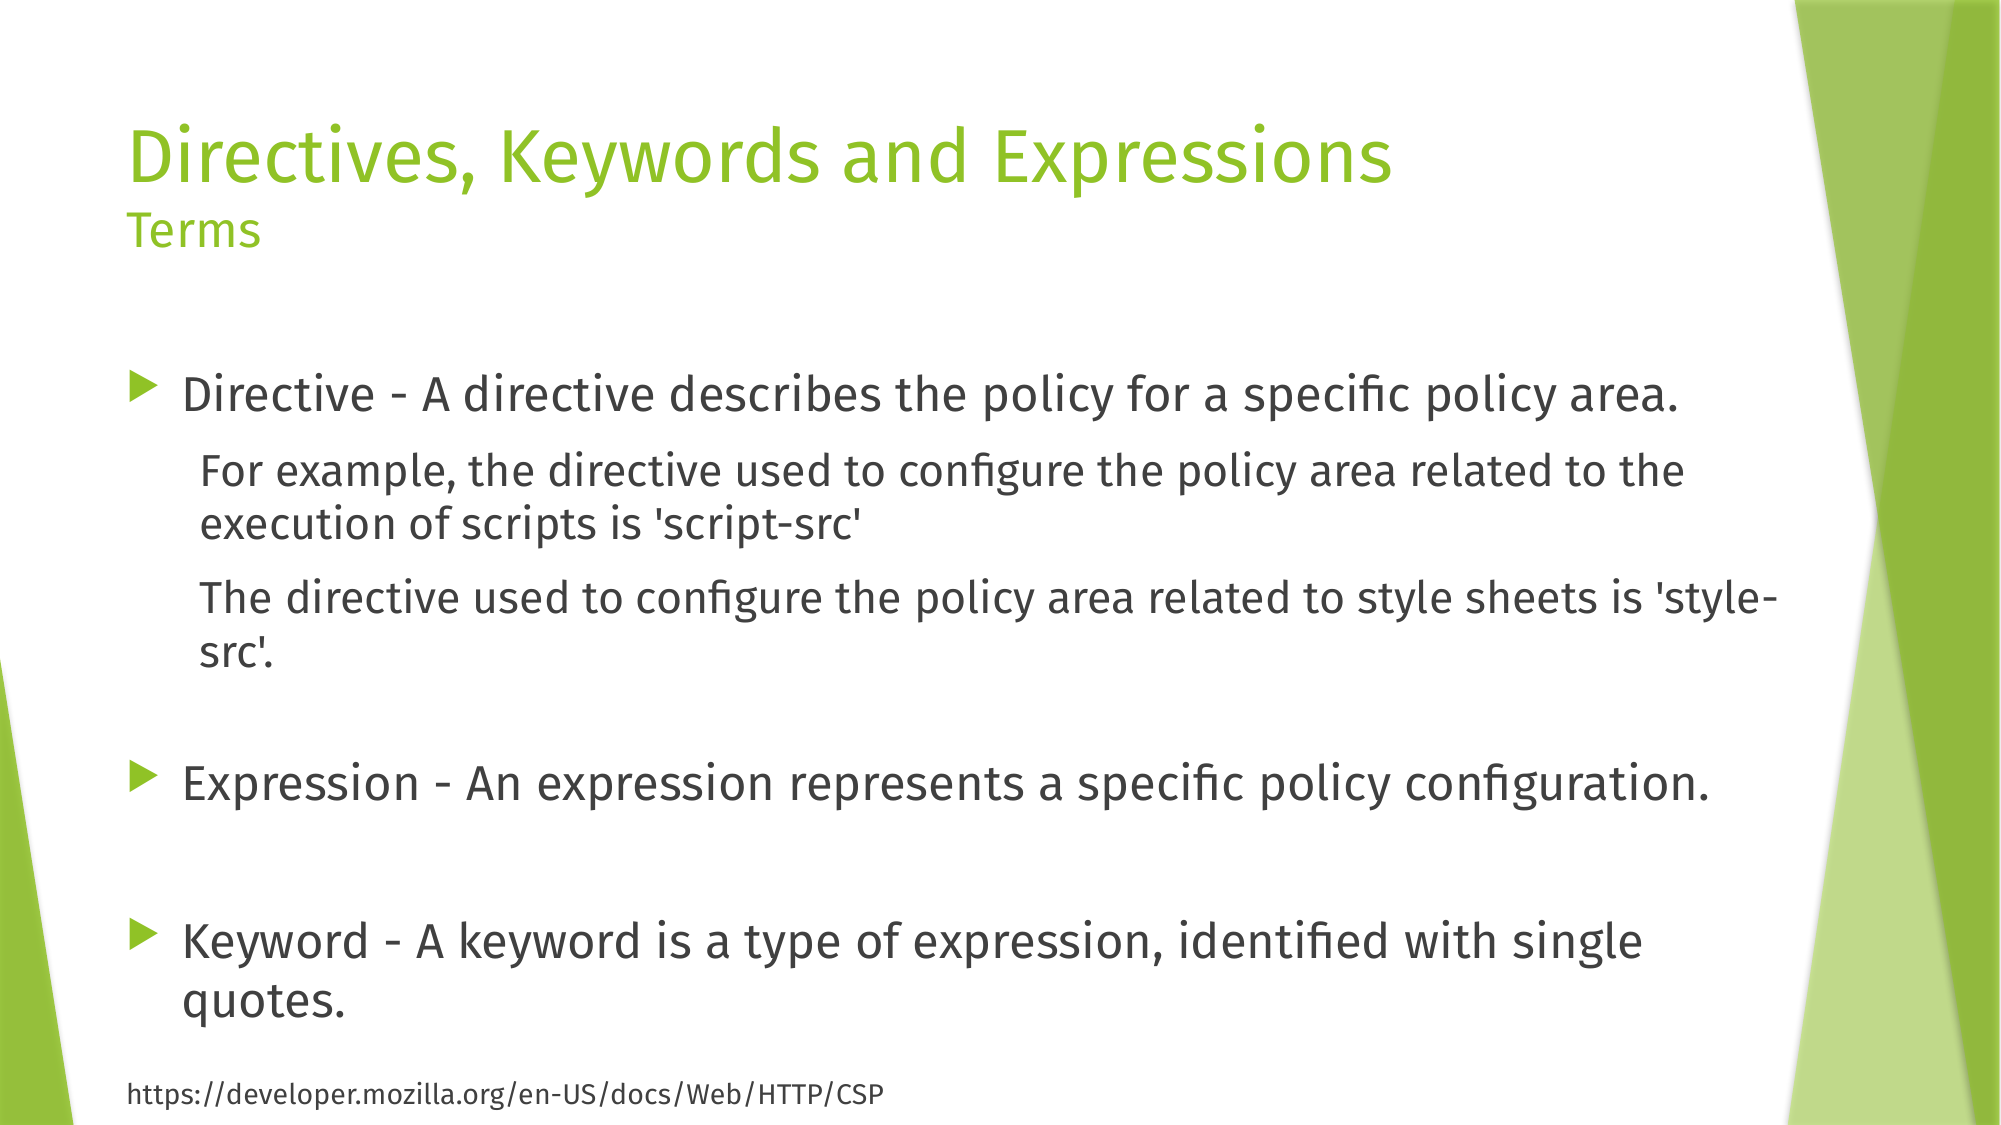

# Directives, Keywords and Expressions Terms
Directive - A directive describes the policy for a specific policy area.
For example, the directive used to configure the policy area related to the execution of scripts is 'script-src'
The directive used to configure the policy area related to style sheets is 'style-src'.

Expression - An expression represents a specific policy configuration.

Keyword - A keyword is a type of expression, identified with single quotes.

https://developer.mozilla.org/en-US/docs/Web/HTTP/CSP